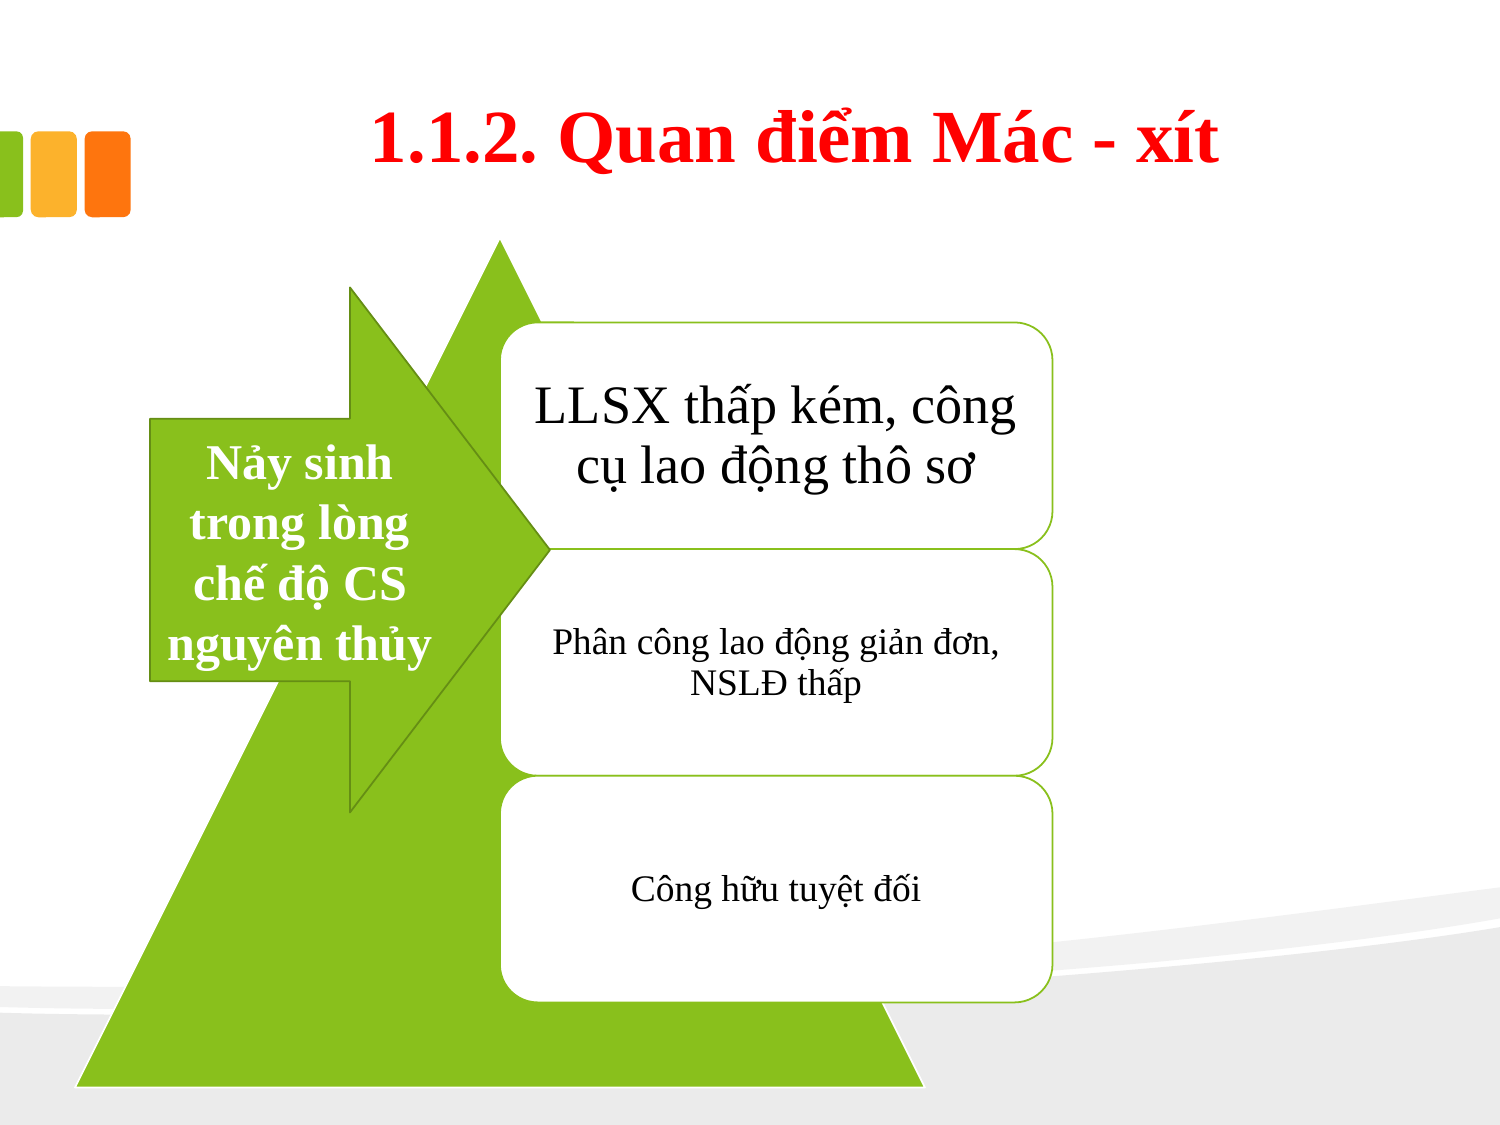

# 1.1.2. Quan điểm Mác - xít
LLSX thấp kém, công cụ lao động thô sơ
Phân công lao động giản đơn, NSLĐ thấp
Công hữu tuyệt đối
Nảy sinh trong lòng chế độ CS nguyên thủy